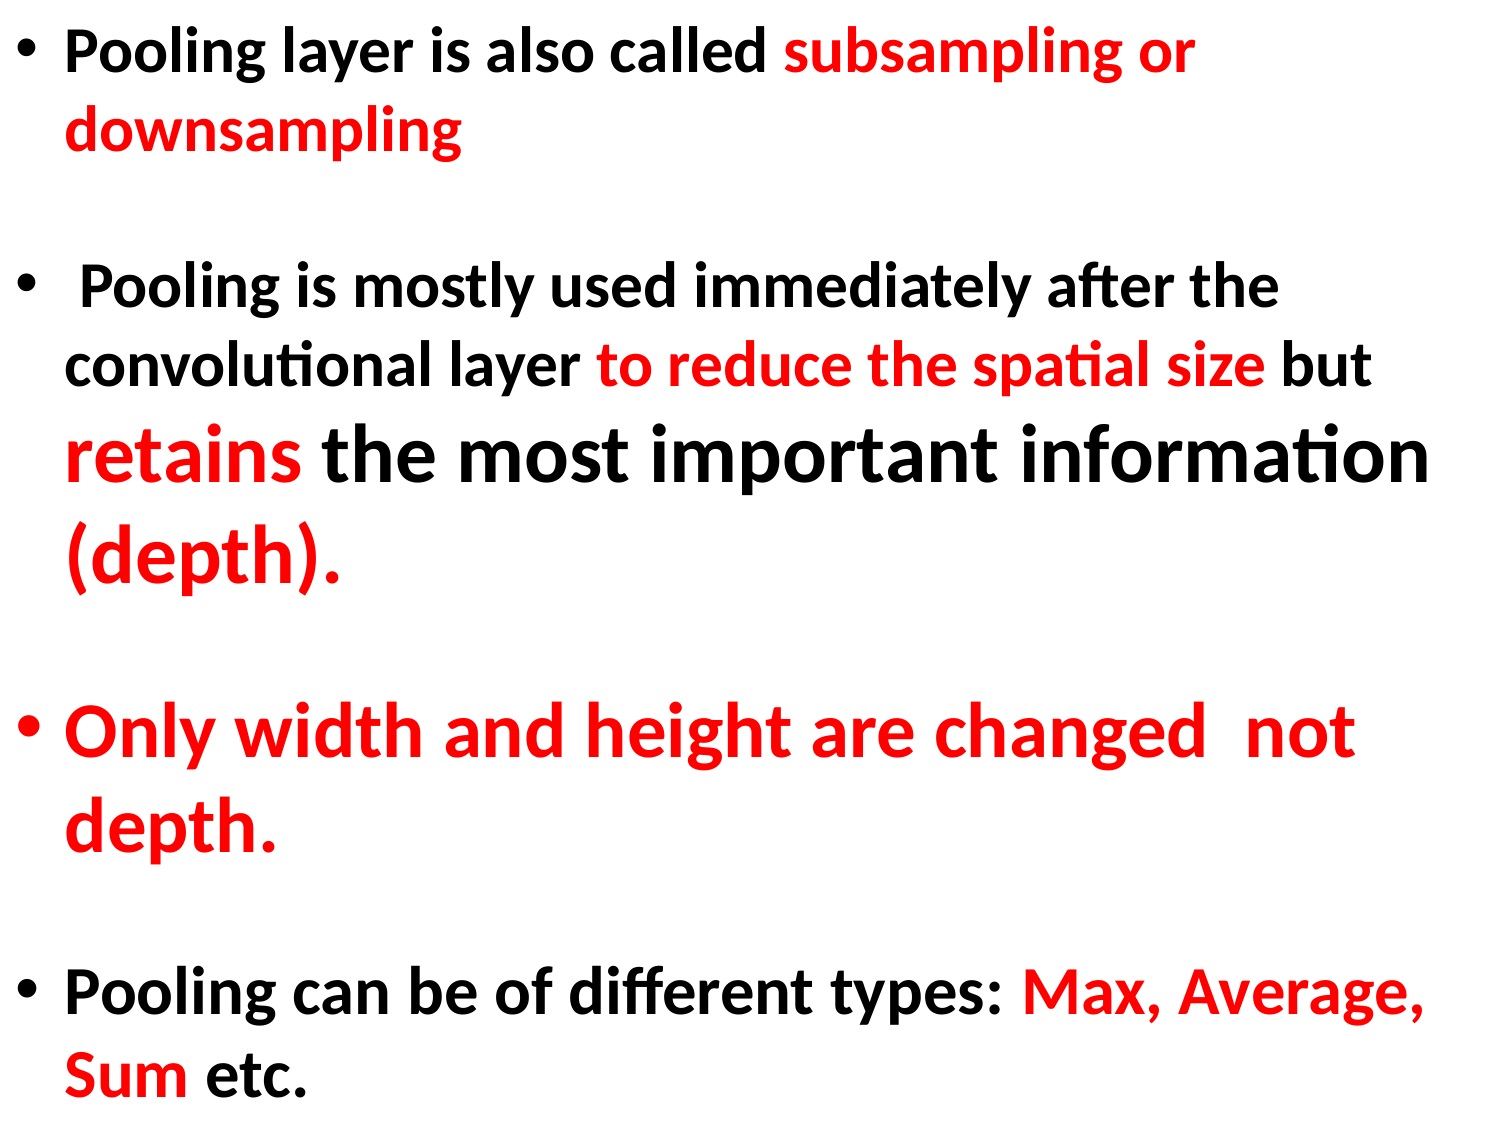

Pooling layer is also called subsampling or downsampling

 Pooling is mostly used immediately after the convolutional layer to reduce the spatial size but retains the most important information (depth).

Only width and height are changed  not depth.

Pooling can be of different types: Max, Average, Sum etc.